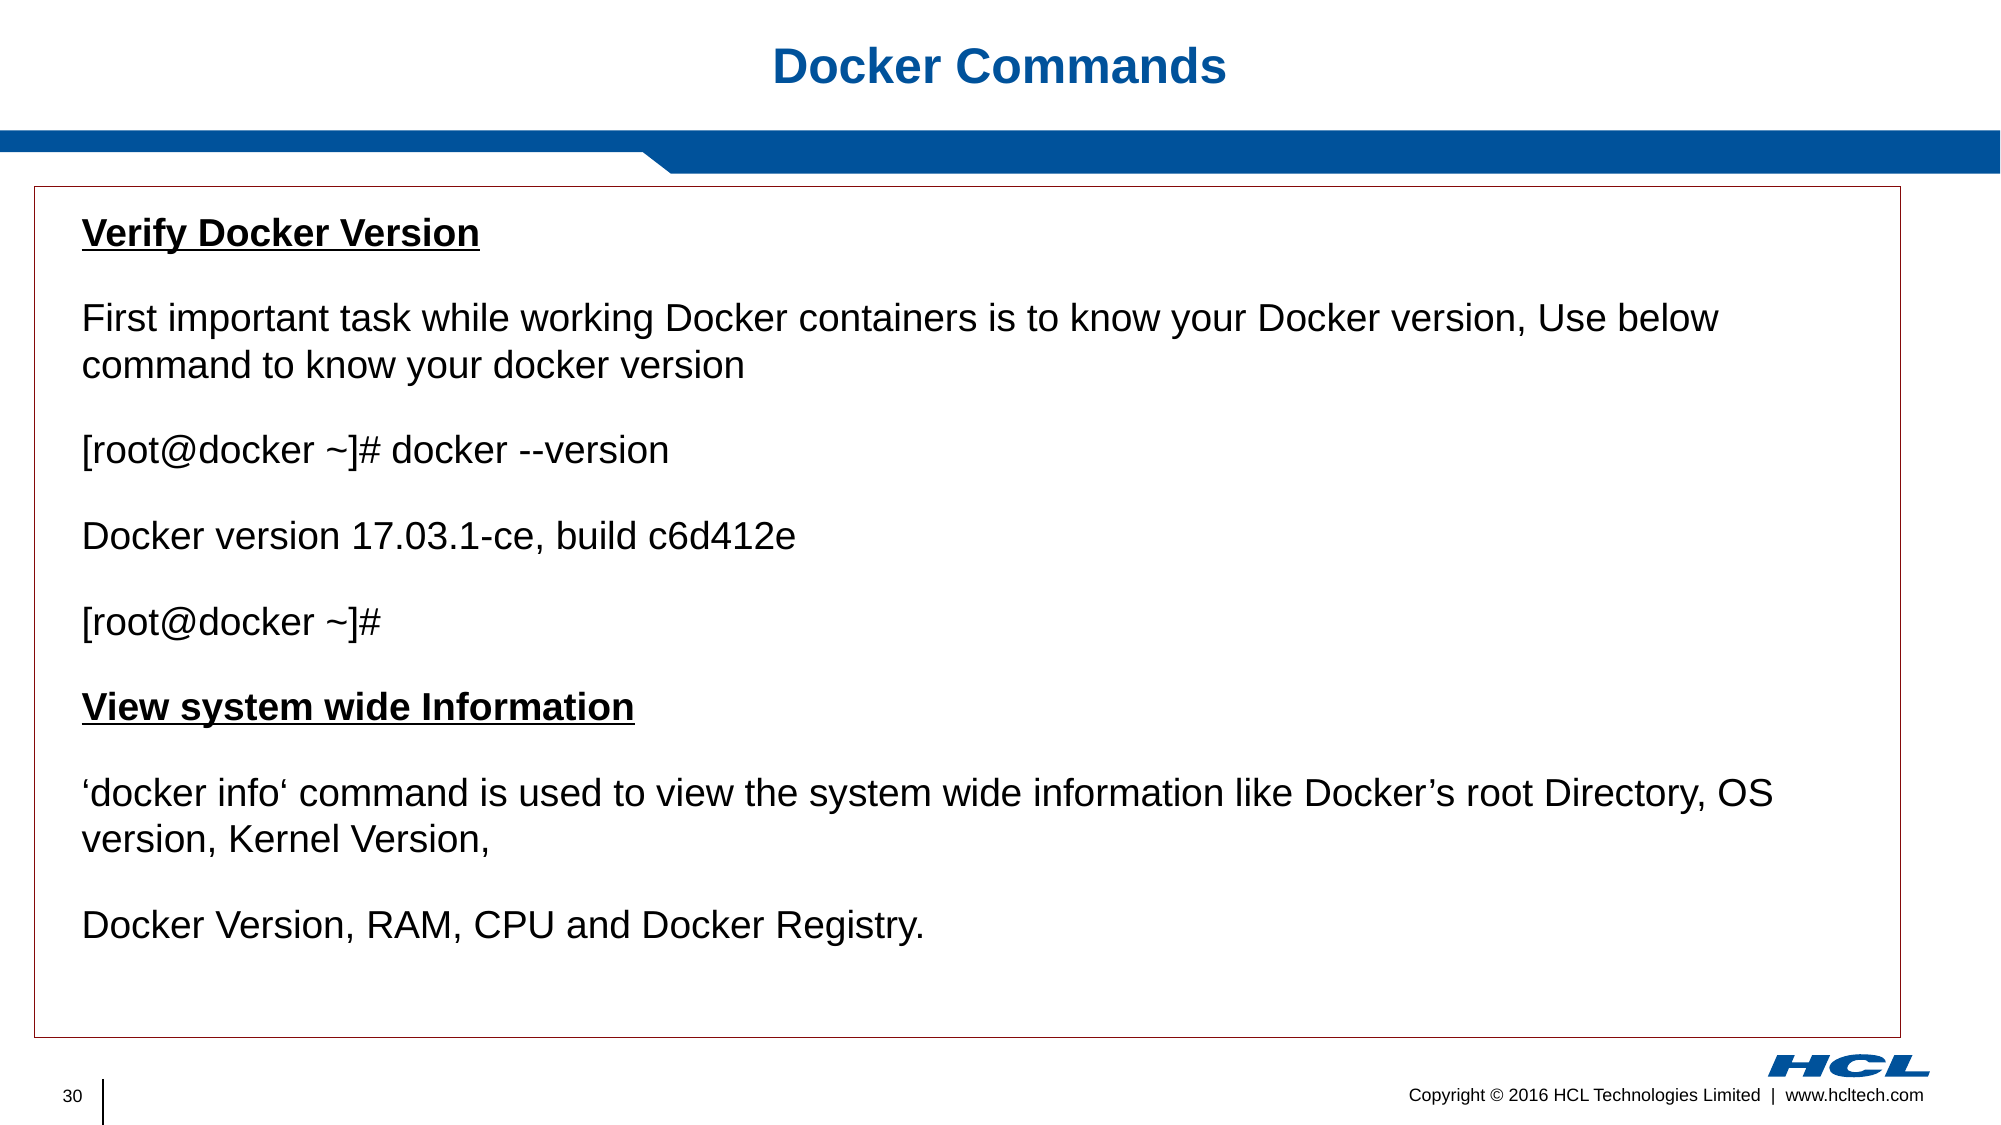

# Docker Commands

Verify Docker Version
First important task while working Docker containers is to know your Docker version, Use below command to know your docker version
[root@docker ~]# docker --version
Docker version 17.03.1-ce, build c6d412e
[root@docker ~]#
View system wide Information
‘docker info‘ command is used to view the system wide information like Docker’s root Directory, OS version, Kernel Version,
Docker Version, RAM, CPU and Docker Registry.